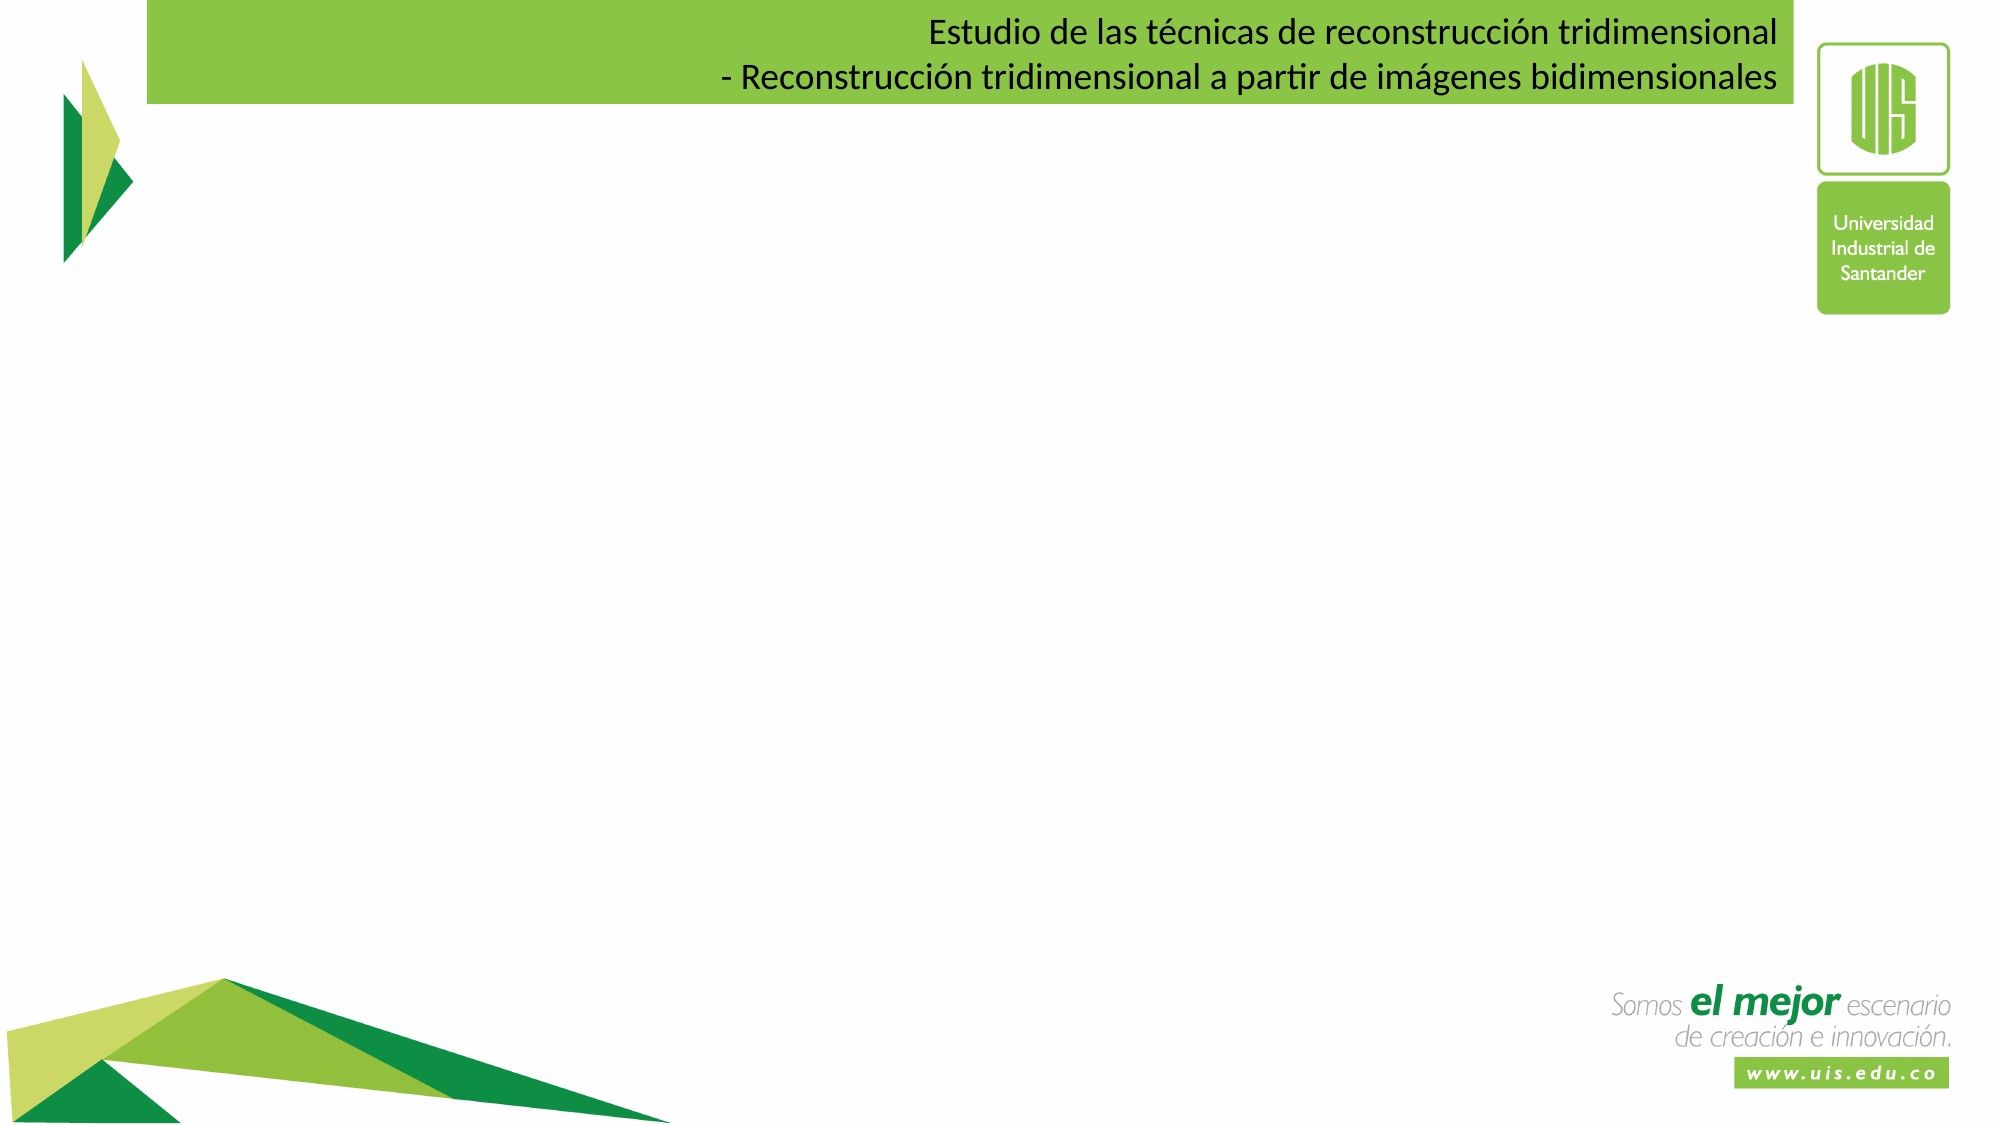

Estudio de las técnicas de reconstrucción tridimensional
- Reconstrucción tridimensional a partir de imágenes bidimensionales
#